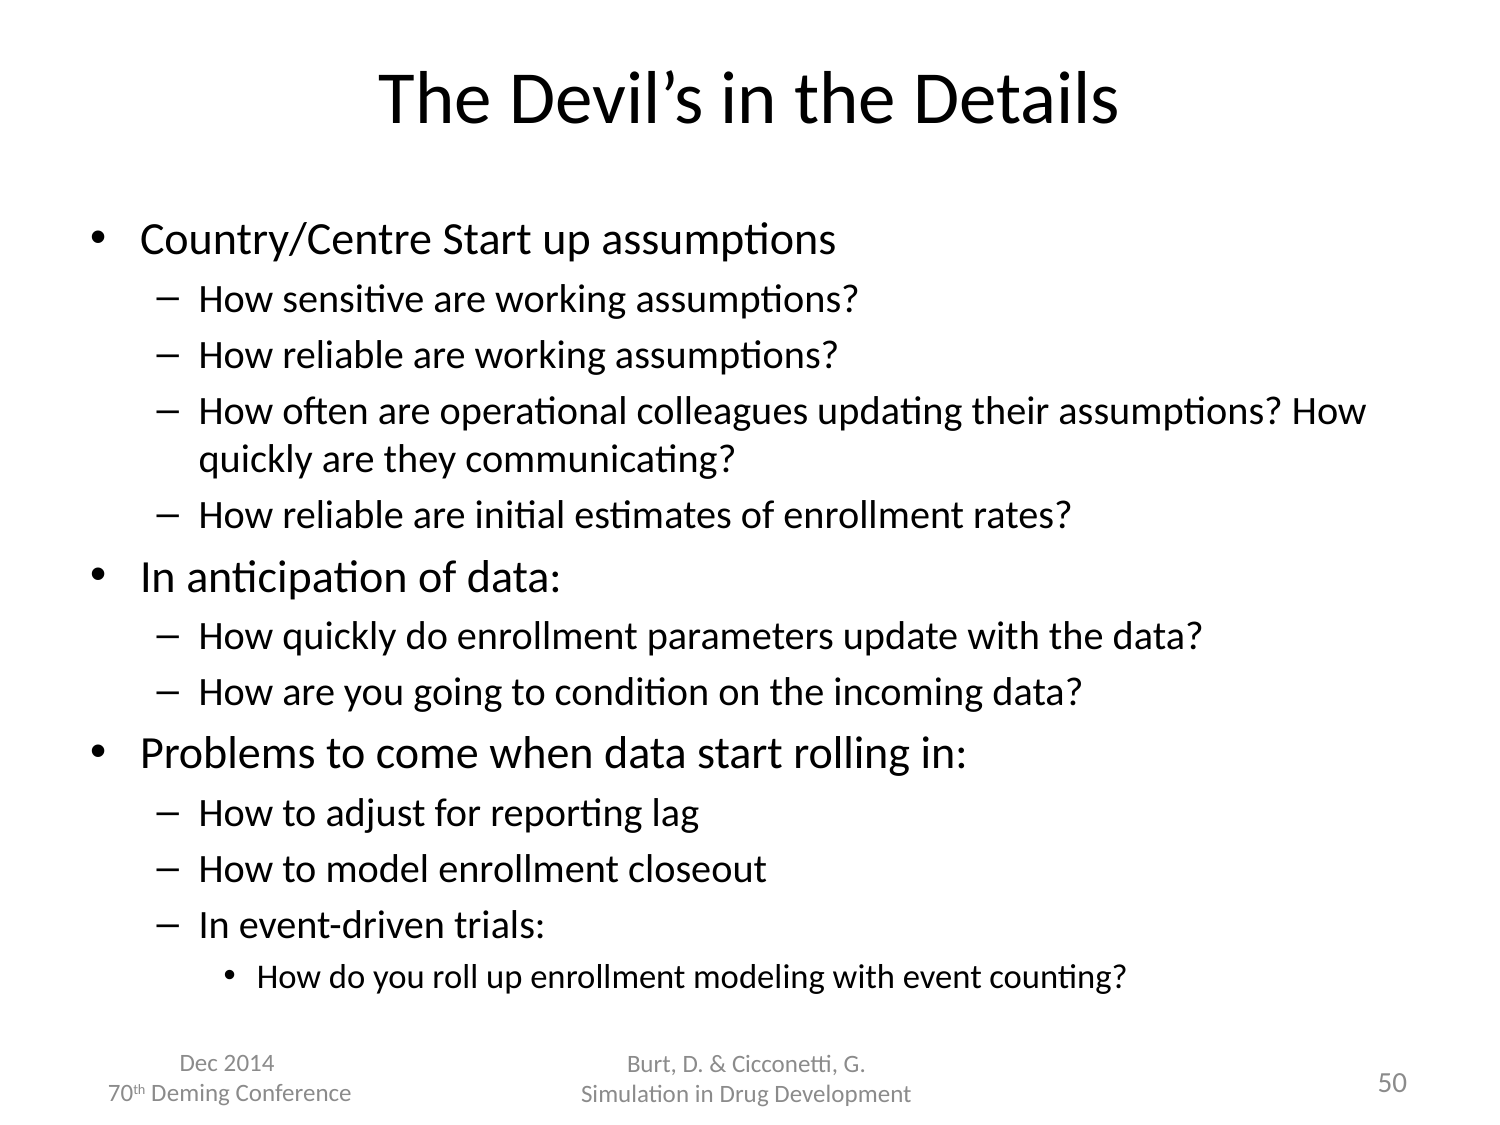

# The Devil’s in the Details
Country/Centre Start up assumptions
How sensitive are working assumptions?
How reliable are working assumptions?
How often are operational colleagues updating their assumptions? How quickly are they communicating?
How reliable are initial estimates of enrollment rates?
In anticipation of data:
How quickly do enrollment parameters update with the data?
How are you going to condition on the incoming data?
Problems to come when data start rolling in:
How to adjust for reporting lag
How to model enrollment closeout
In event-driven trials:
How do you roll up enrollment modeling with event counting?